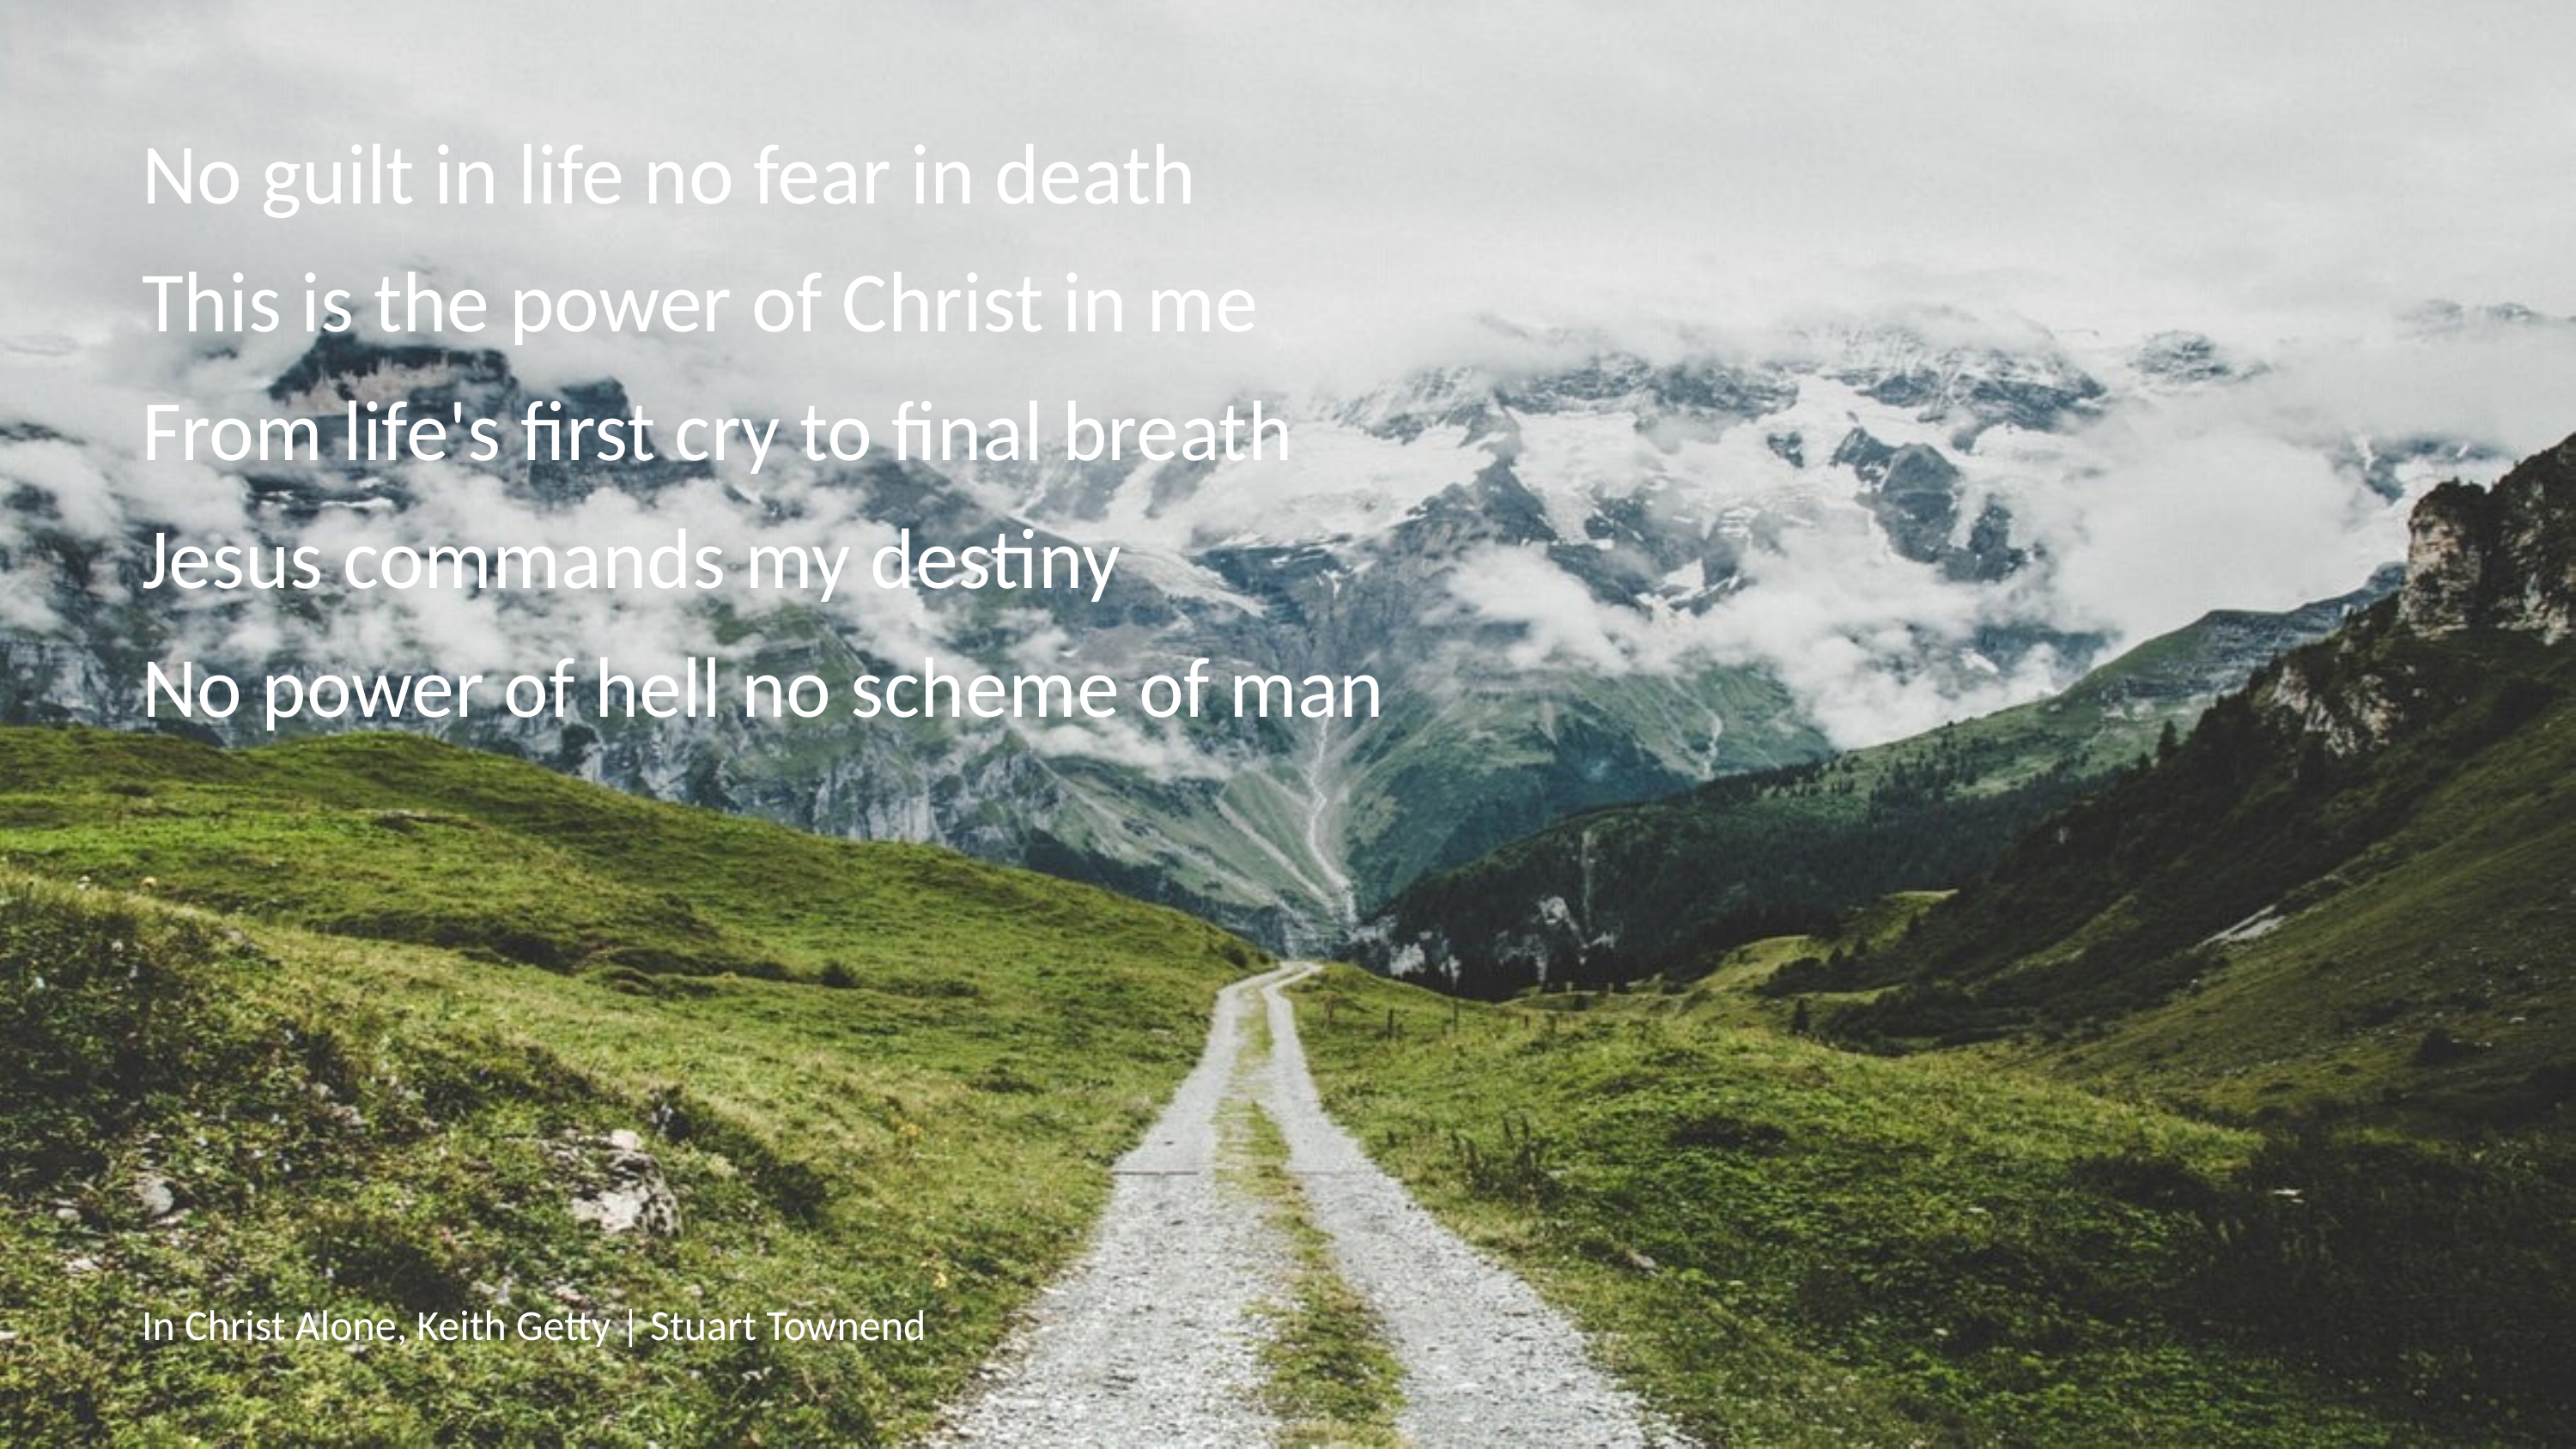

No guilt in life no fear in death
This is the power of Christ in me
From life's first cry to final breath
Jesus commands my destiny
No power of hell no scheme of man

# In Christ Alone, Keith Getty | Stuart Townend